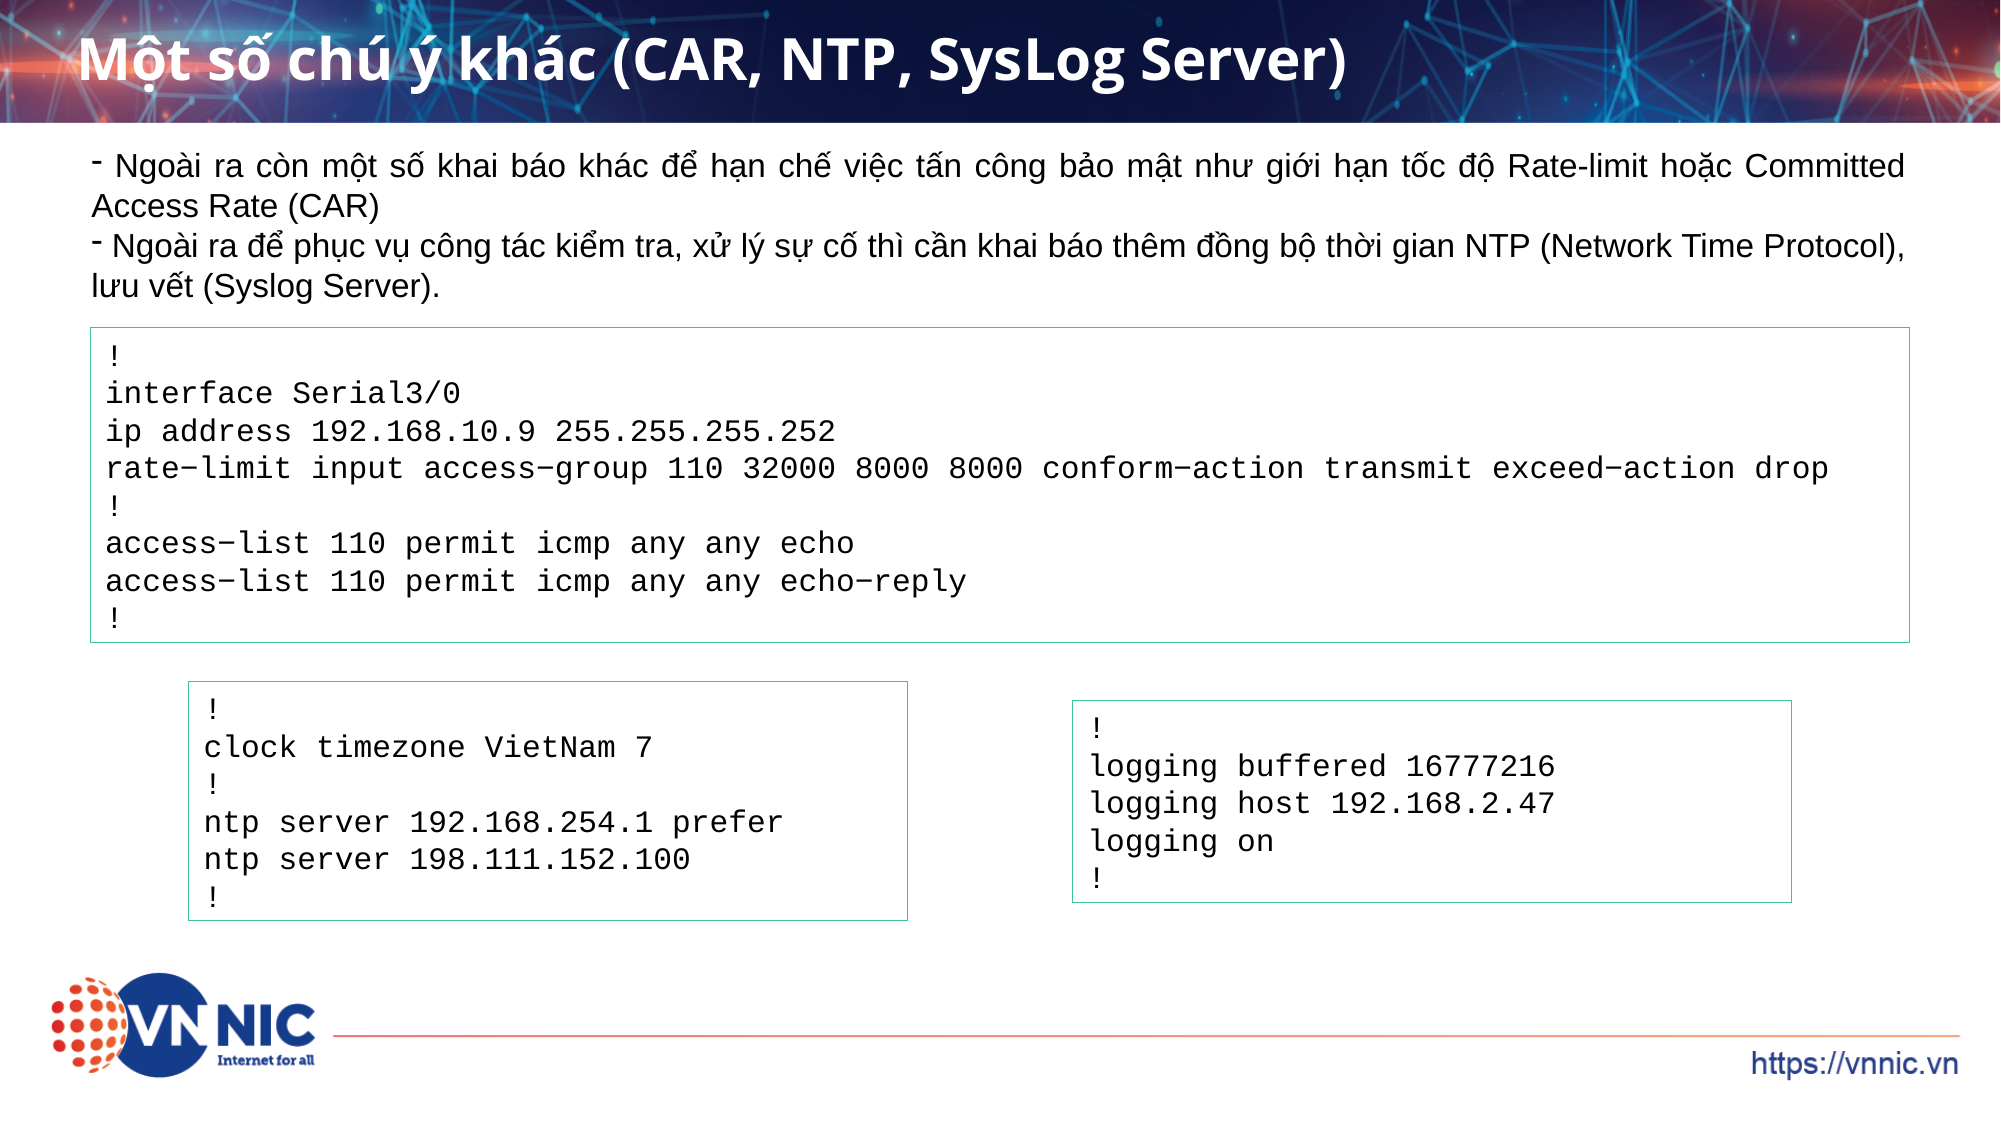

# Một số chú ý khác (CAR, NTP, SysLog Server)
 Ngoài ra còn một số khai báo khác để hạn chế việc tấn công bảo mật như giới hạn tốc độ Rate-limit hoặc Committed Access Rate (CAR)
 Ngoài ra để phục vụ công tác kiểm tra, xử lý sự cố thì cần khai báo thêm đồng bộ thời gian NTP (Network Time Protocol), lưu vết (Syslog Server).
!
interface Serial3/0
ip address 192.168.10.9 255.255.255.252
rate−limit input access−group 110 32000 8000 8000 conform−action transmit exceed−action drop
!
access−list 110 permit icmp any any echo
access−list 110 permit icmp any any echo−reply
!
!
clock timezone VietNam 7
!
ntp server 192.168.254.1 prefer
ntp server 198.111.152.100
!
!
logging buffered 16777216
logging host 192.168.2.47
logging on
!